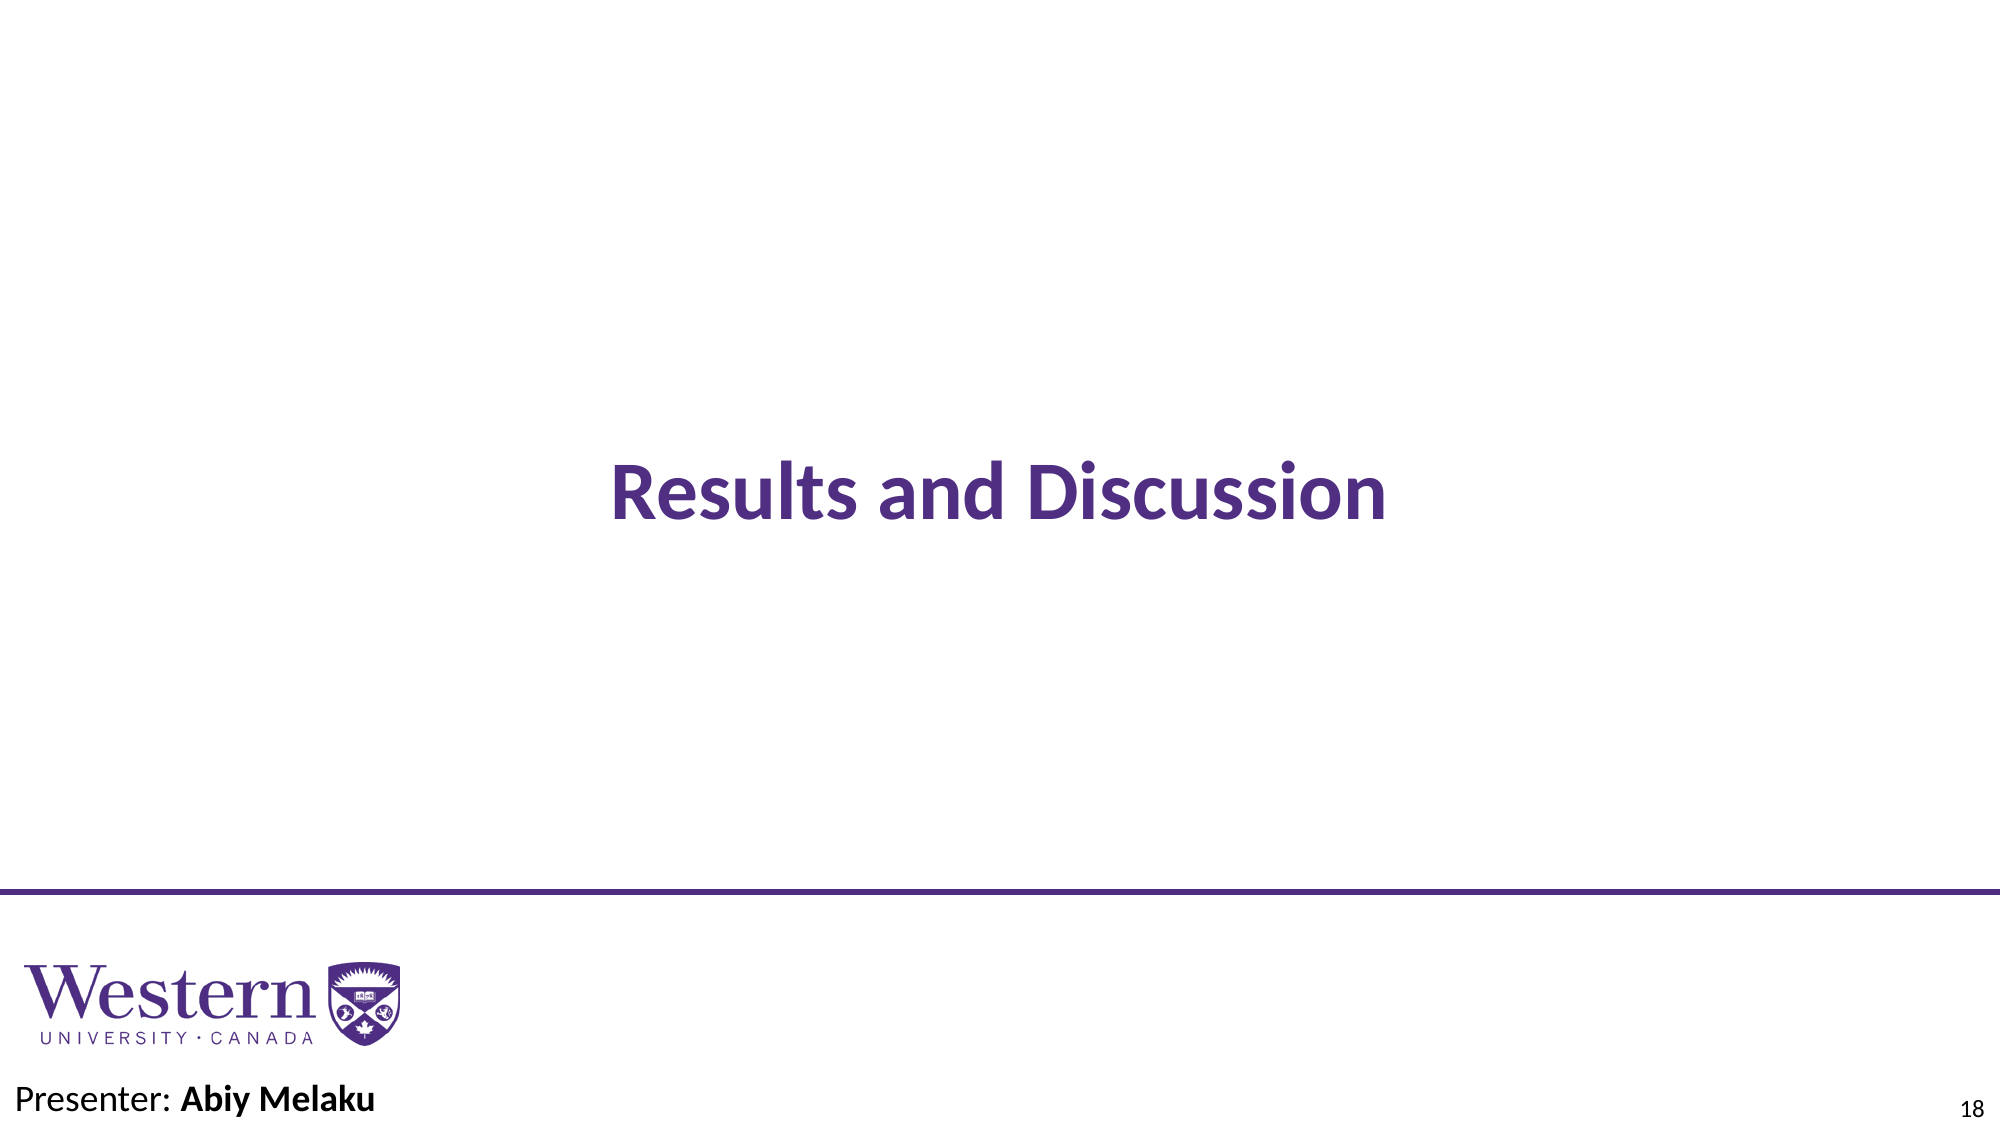

# Results and Discussion

Presenter: Abiy Melaku
18